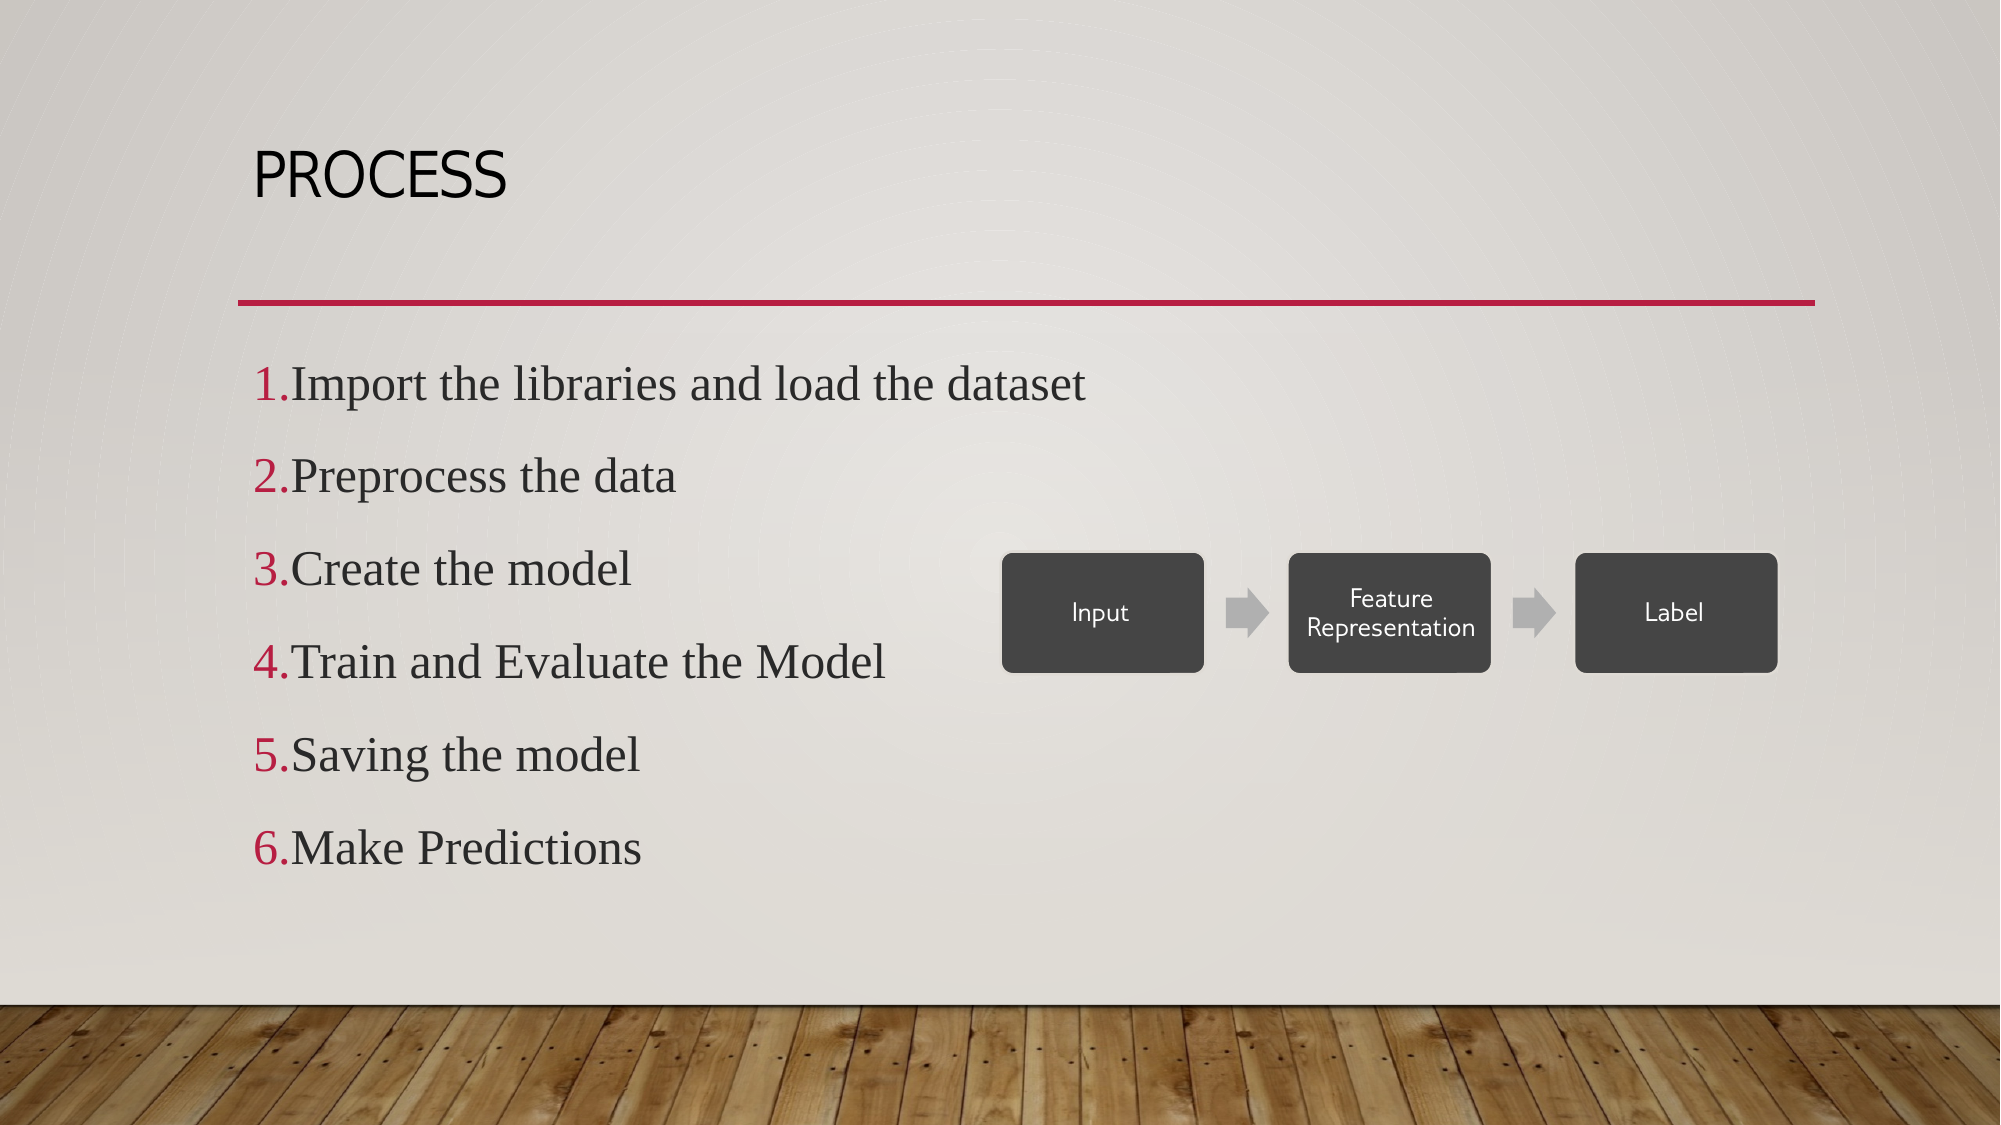

# Process
Input

Feature Representation

Label
Import the libraries and load the dataset
Preprocess the data
Create the model
Train and Evaluate the Model
Saving the model
Make Predictions